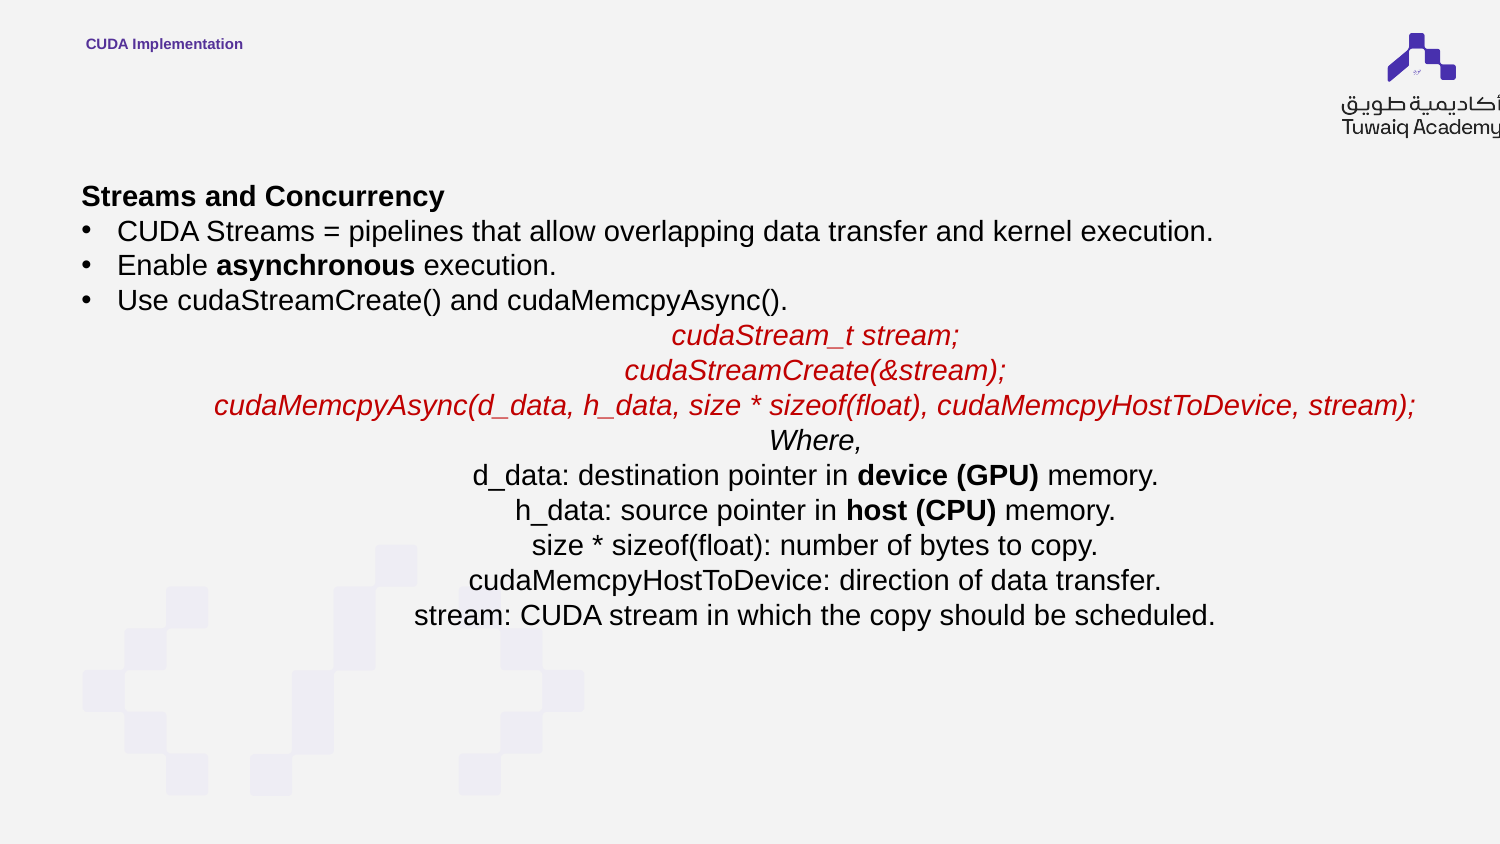

# CUDA Implementation

Streams and Concurrency
CUDA Streams = pipelines that allow overlapping data transfer and kernel execution.
Enable asynchronous execution.
Use cudaStreamCreate() and cudaMemcpyAsync().
cudaStream_t stream;
cudaStreamCreate(&stream);
cudaMemcpyAsync(d_data, h_data, size * sizeof(float), cudaMemcpyHostToDevice, stream);
Where,
d_data: destination pointer in device (GPU) memory.
h_data: source pointer in host (CPU) memory.
size * sizeof(float): number of bytes to copy.
cudaMemcpyHostToDevice: direction of data transfer.
stream: CUDA stream in which the copy should be scheduled.